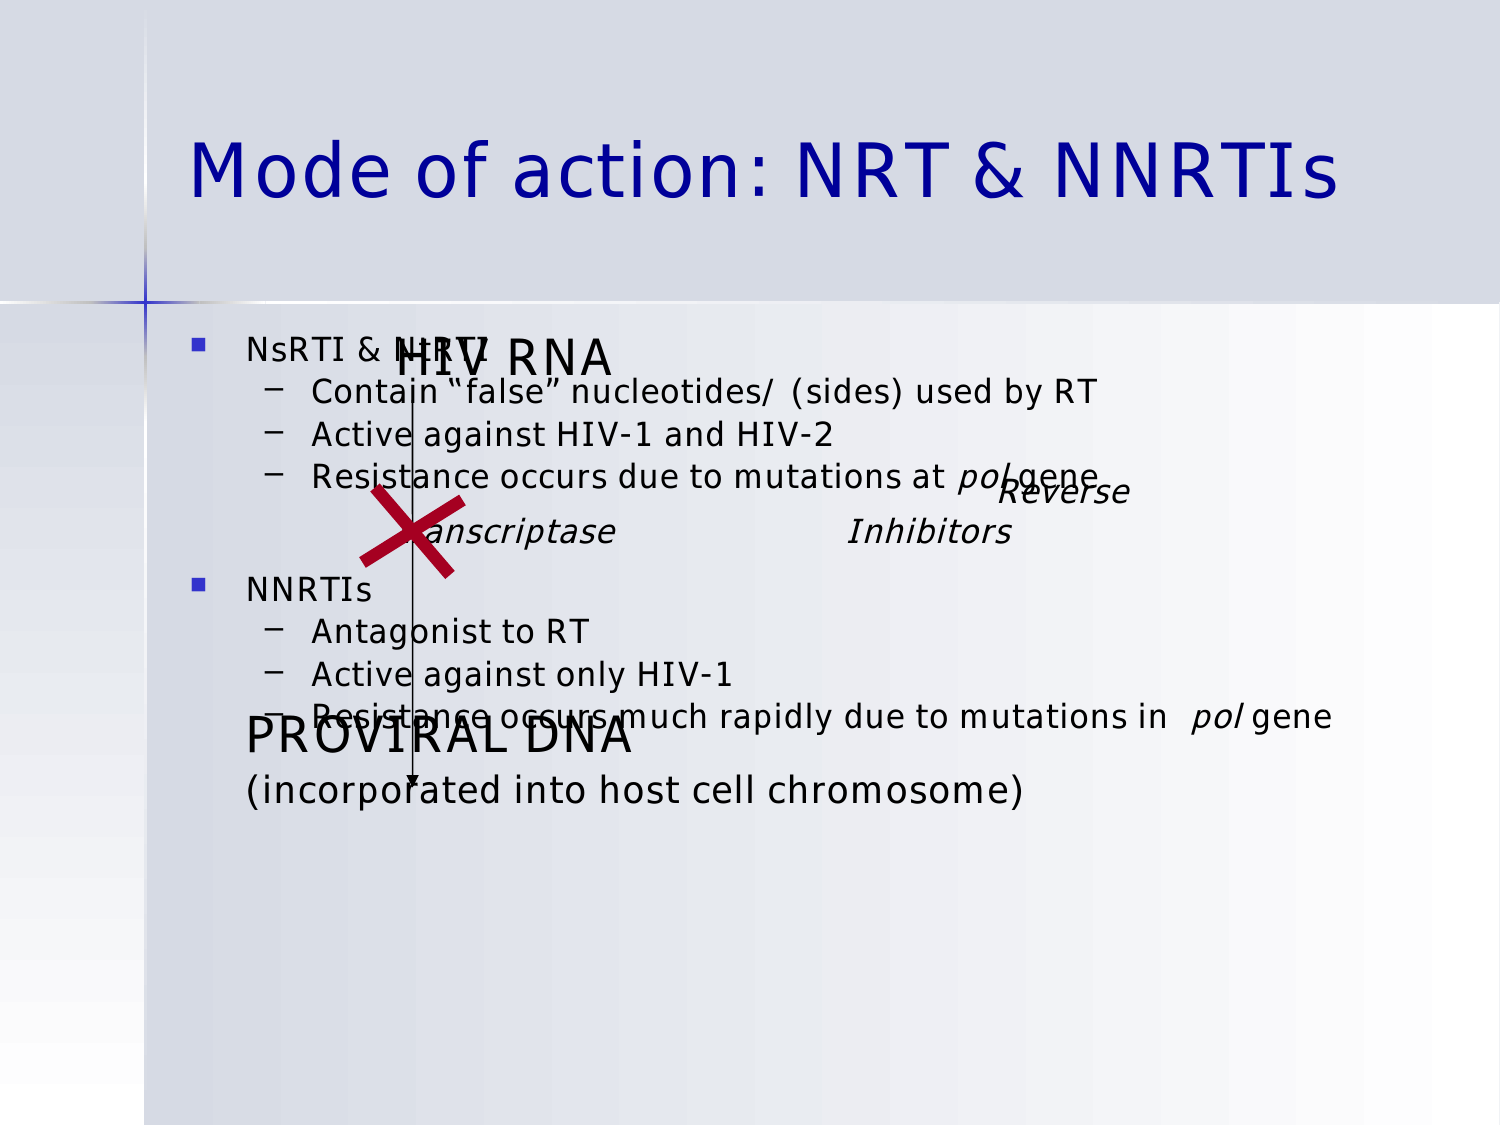

# Mode of action: NRT & NNRTIs
		HIV RNA

						Reverse 			transcriptase 		Inhibitors

	PROVIRAL DNA
	(incorporated into host cell chromosome)

NsRTI & NtRTI
Contain “false” nucleotides/ (sides) used by RT
Active against HIV-1 and HIV-2
Resistance occurs due to mutations at pol gene

NNRTIs
Antagonist to RT
Active against only HIV-1
Resistance occurs much rapidly due to mutations in  pol gene